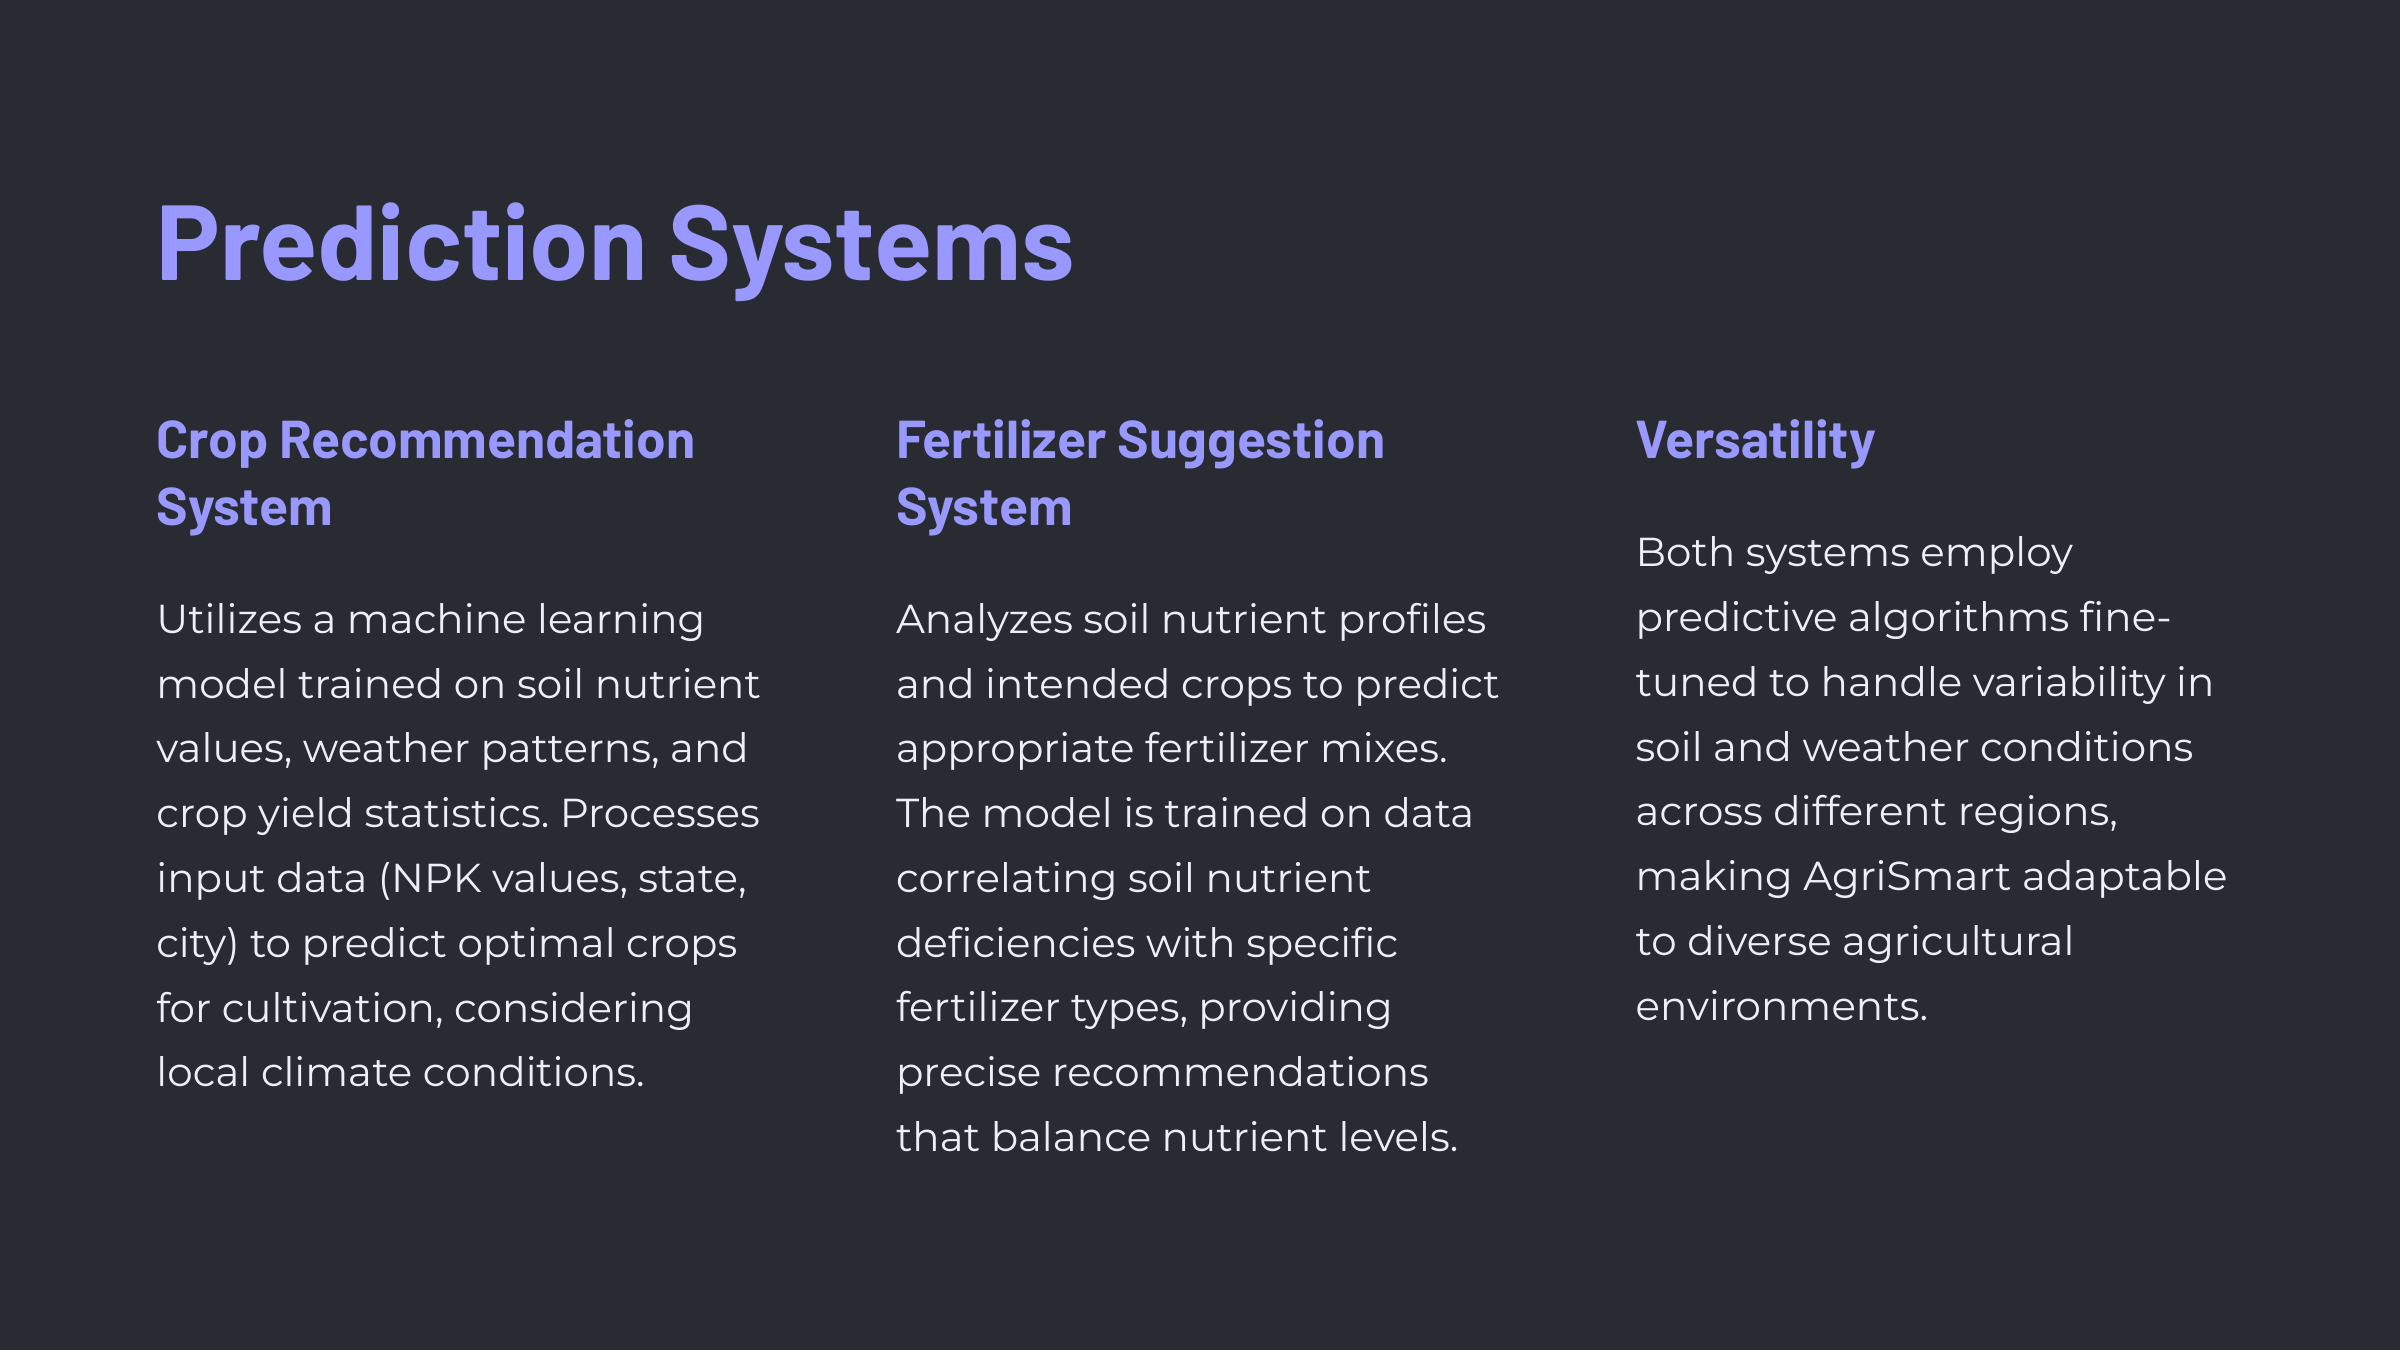

Prediction Systems
Crop Recommendation System
Fertilizer Suggestion System
Versatility
Both systems employ predictive algorithms fine-tuned to handle variability in soil and weather conditions across different regions, making AgriSmart adaptable to diverse agricultural environments.
Utilizes a machine learning model trained on soil nutrient values, weather patterns, and crop yield statistics. Processes input data (NPK values, state, city) to predict optimal crops for cultivation, considering local climate conditions.
Analyzes soil nutrient profiles and intended crops to predict appropriate fertilizer mixes. The model is trained on data correlating soil nutrient deficiencies with specific fertilizer types, providing precise recommendations that balance nutrient levels.